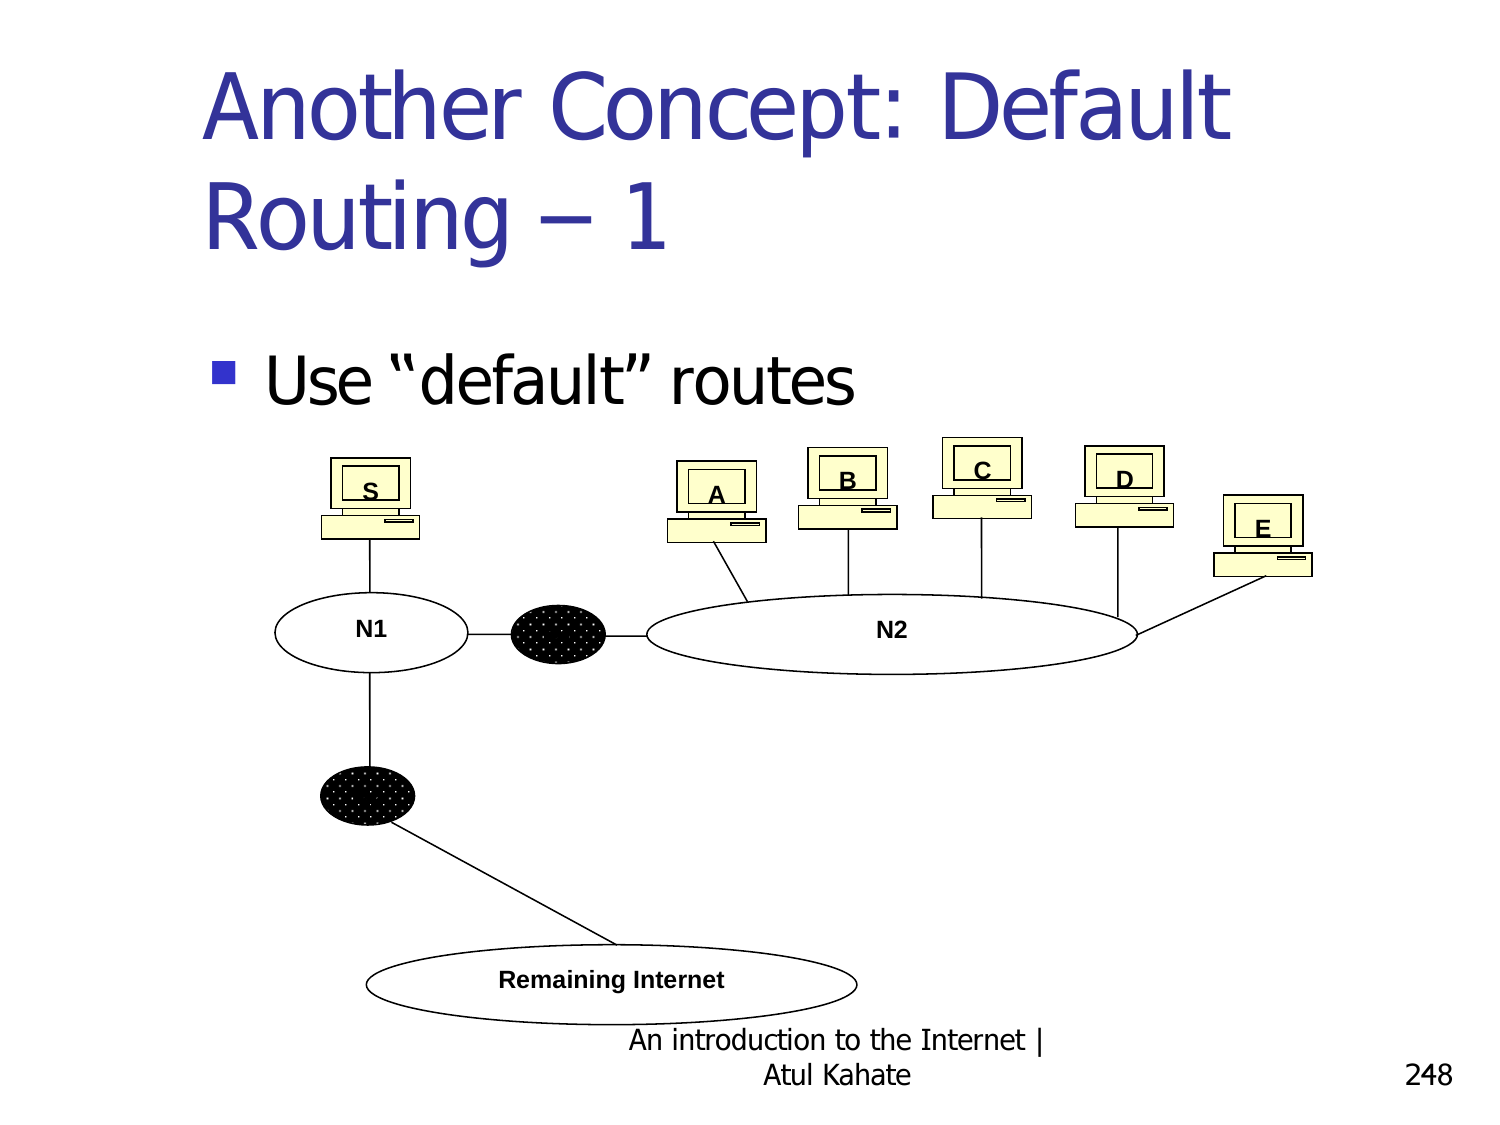

Another Concept: Default Routing – 1
Use “default” routes
C
D
B
S
A
E

N1
N2
R1

R2

Remaining Internet
An introduction to the Internet | Atul Kahate
248